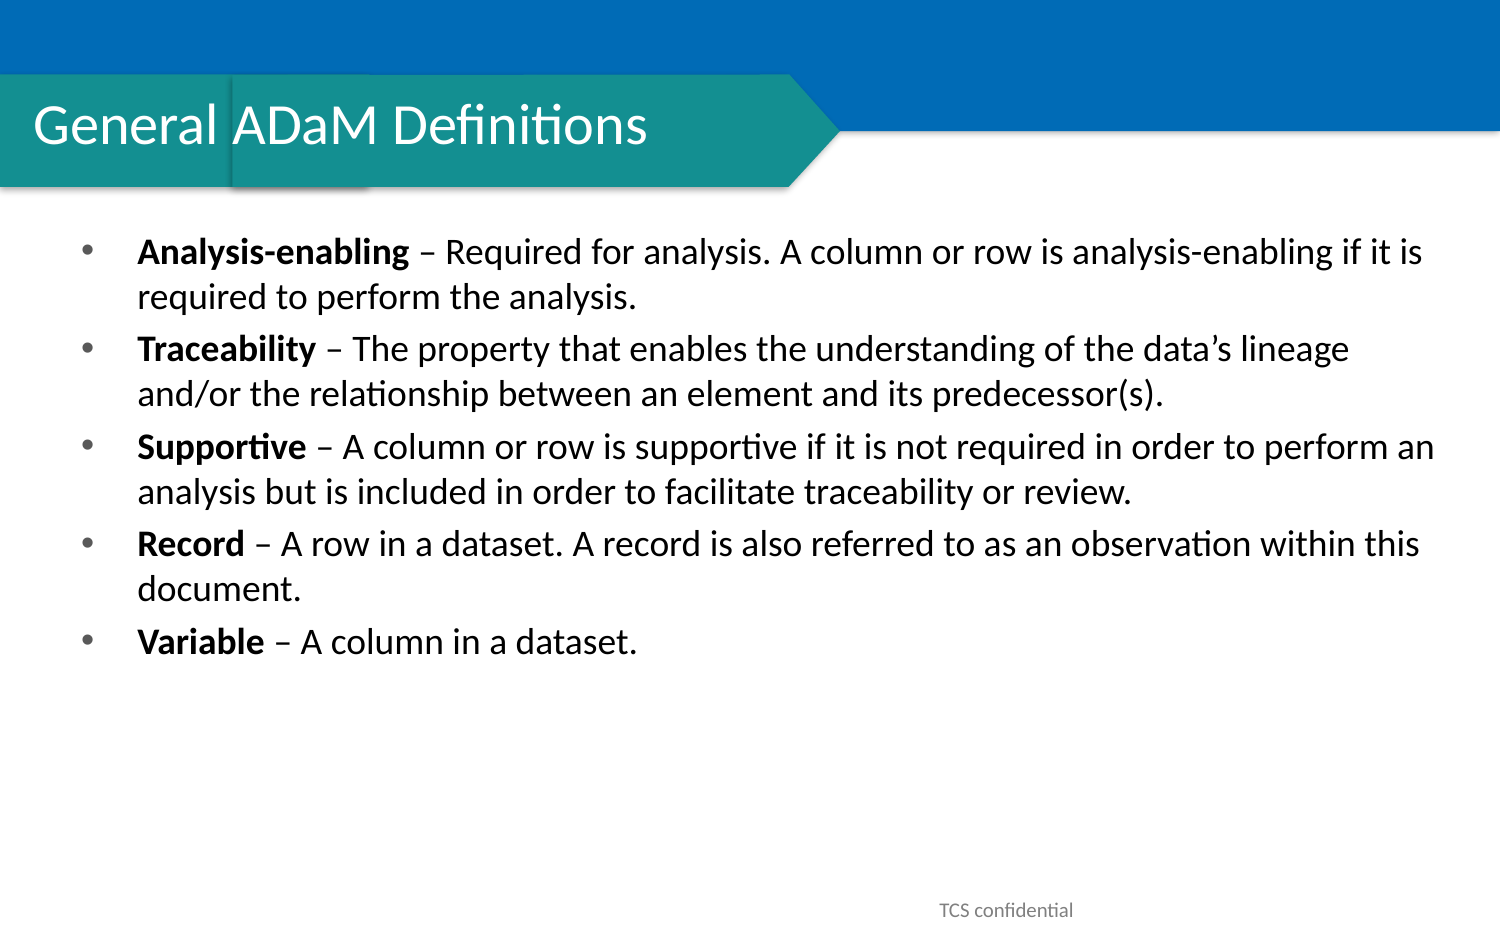

# General ADaM Definitions
Analysis-enabling – Required for analysis. A column or row is analysis-enabling if it is required to perform the analysis.
Traceability – The property that enables the understanding of the data’s lineage and/or the relationship between an element and its predecessor(s).
Supportive – A column or row is supportive if it is not required in order to perform an analysis but is included in order to facilitate traceability or review.
Record – A row in a dataset. A record is also referred to as an observation within this document.
Variable – A column in a dataset.
TCS confidential